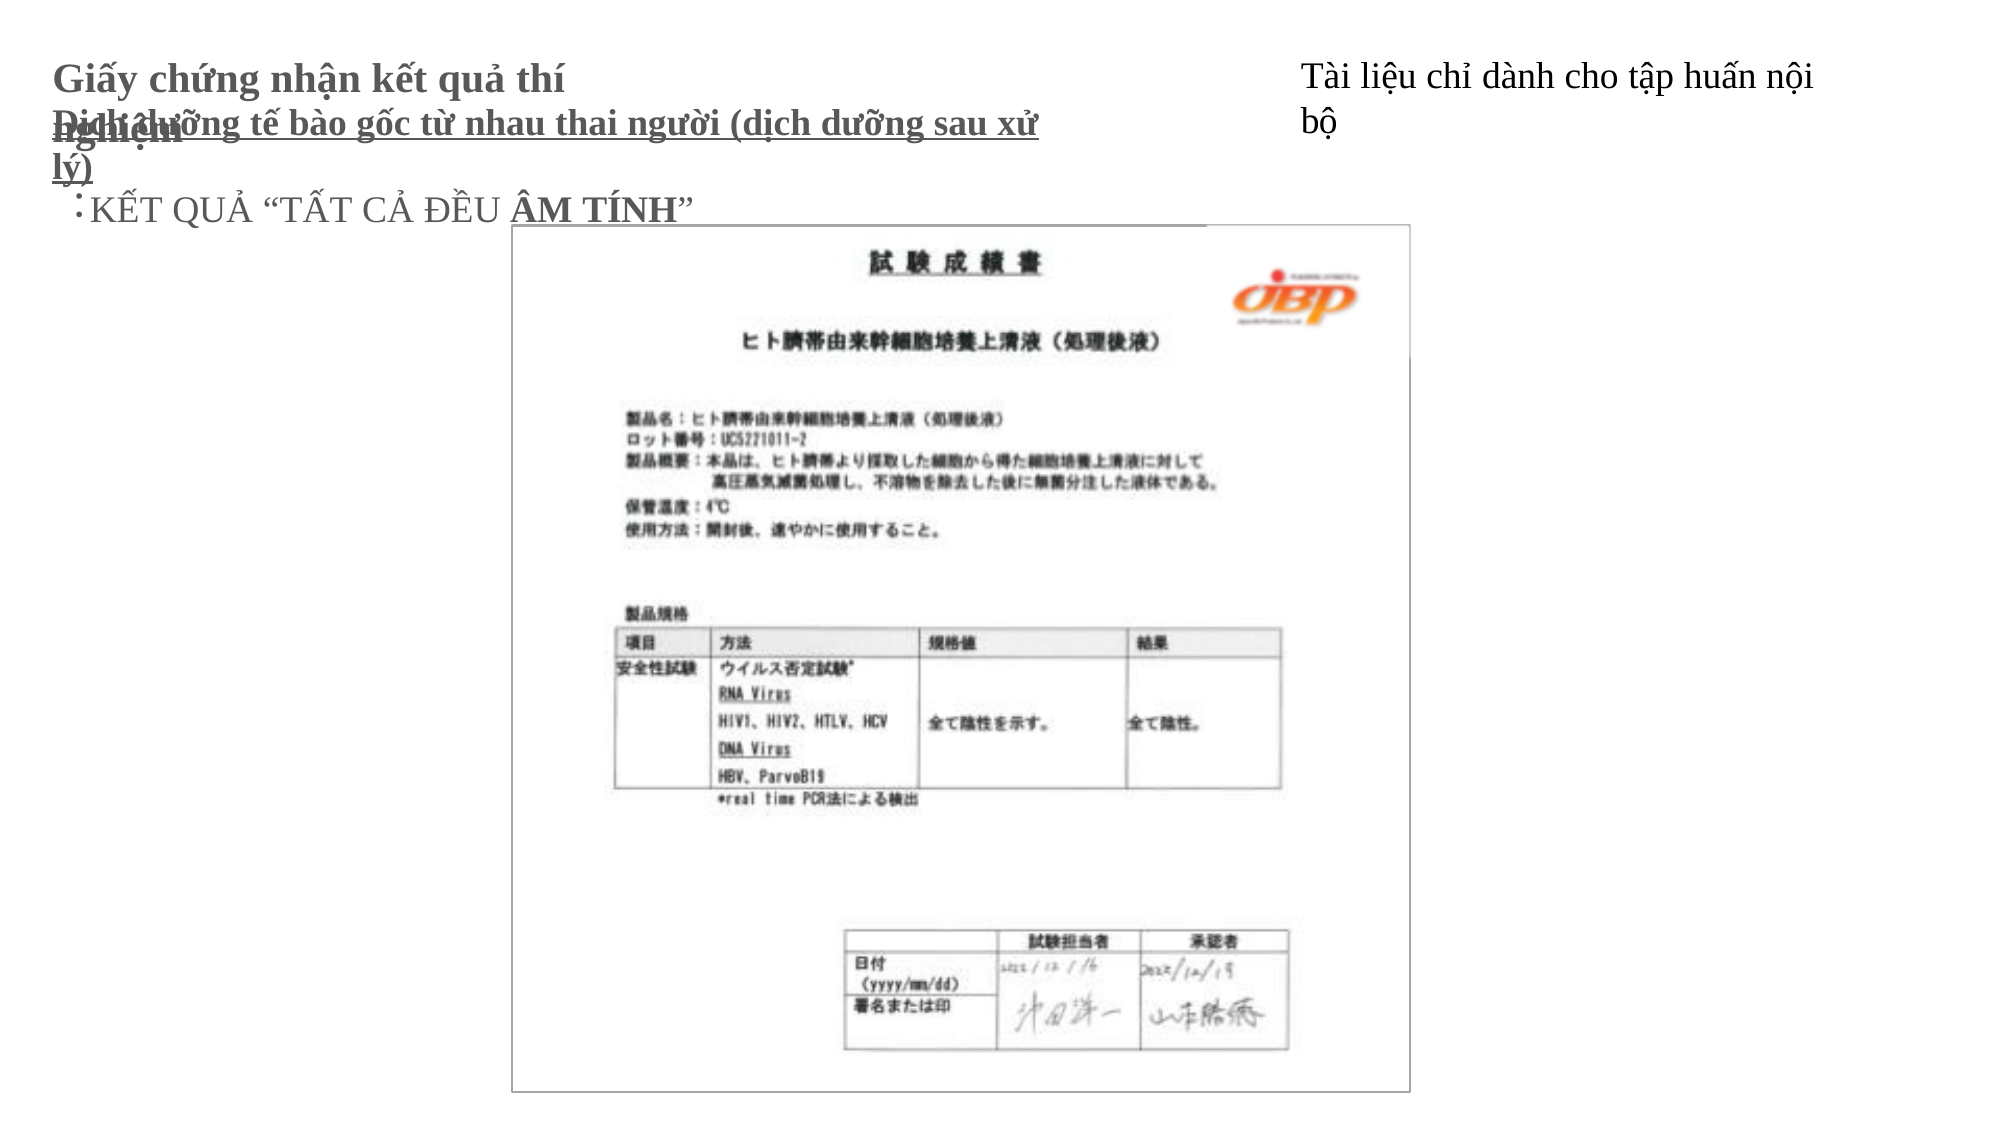

# Giấy chứng nhận kết quả thí nghiệm
Tài liệu chỉ dành cho tập huấn nội bộ
Dịch dưỡng tế bào gốc từ nhau thai người (dịch dưỡng sau xử lý)
︓KẾT QUẢ “TẤT CẢ ĐỀU ÂM TÍNH”